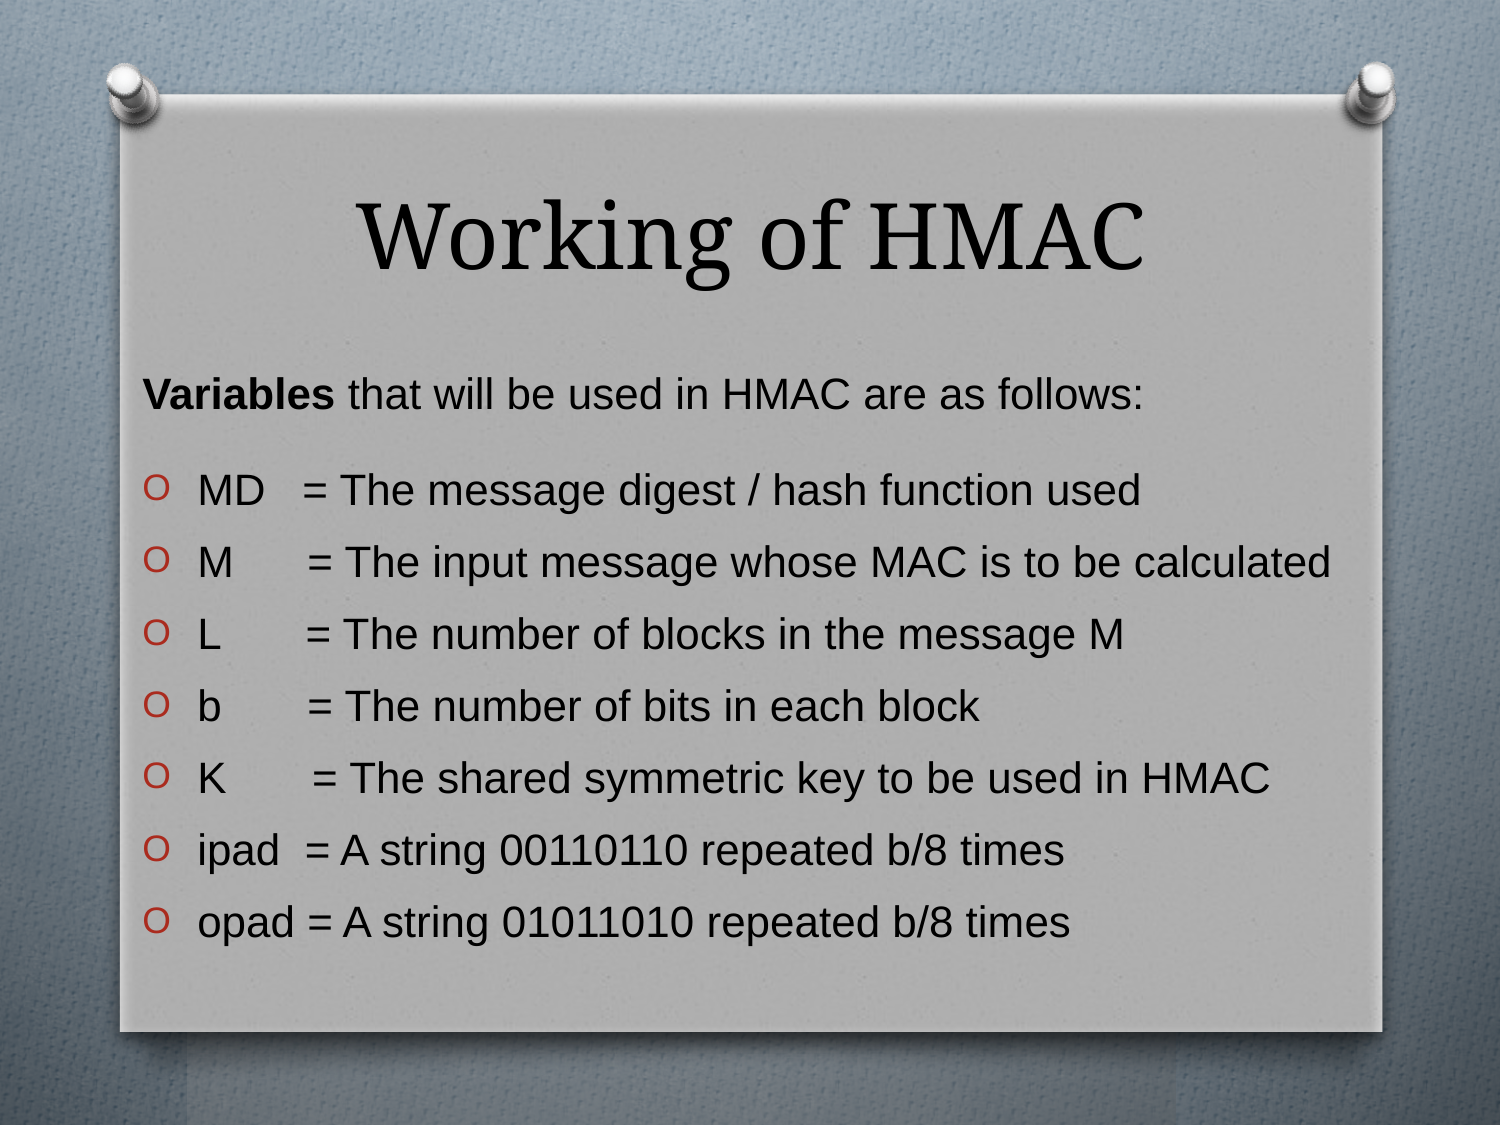

# Working of HMAC
Variables that will be used in HMAC are as follows:

 MD   = The message digest / hash function used
 M      = The input message whose MAC is to be calculated
 L       = The number of blocks in the message M
 b       = The number of bits in each block
 K       = The shared symmetric key to be used in HMAC
 ipad  = A string 00110110 repeated b/8 times
 opad = A string 01011010 repeated b/8 times